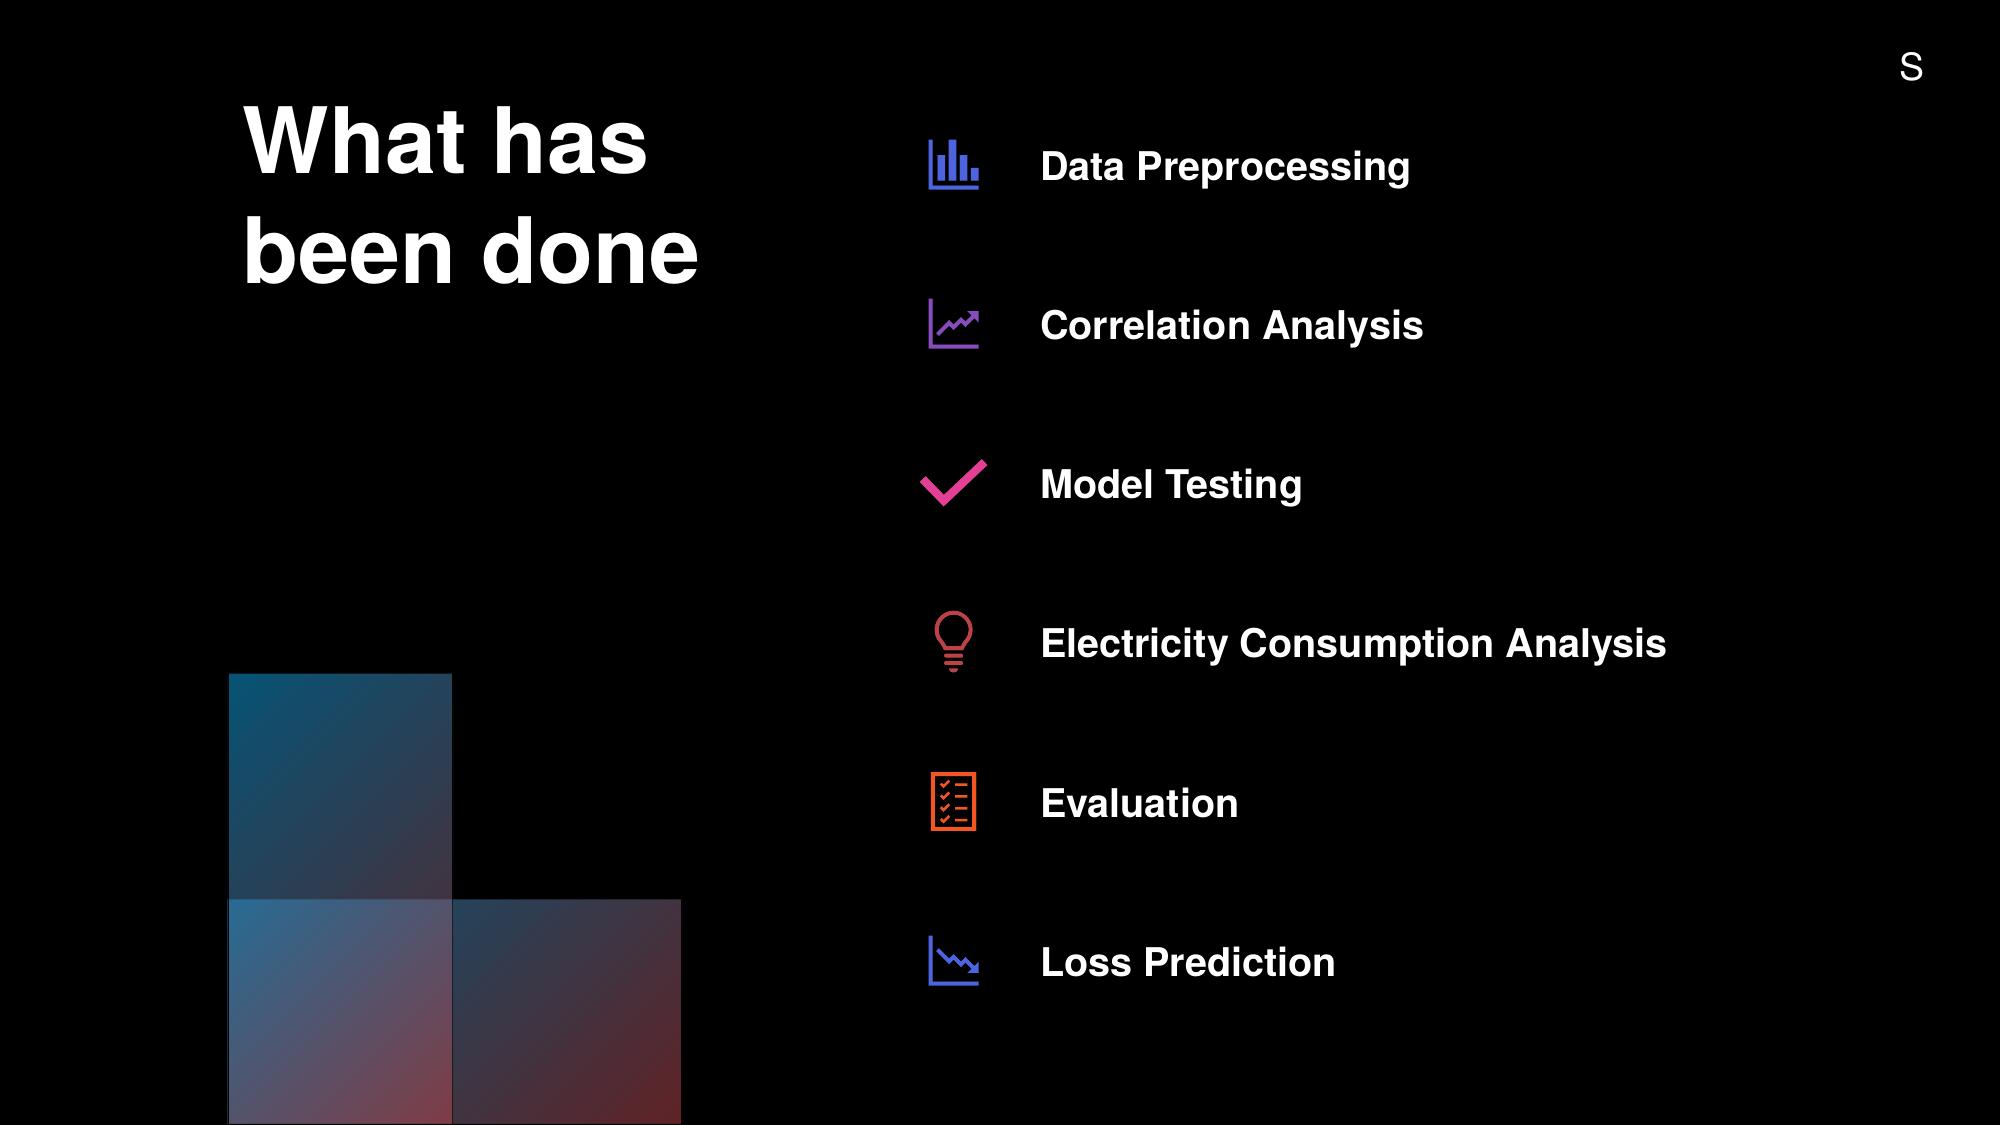

S
# What has been done
Data Preprocessing
Correlation Analysis
Model Testing
Electricity Consumption Analysis
Evaluation
Loss Prediction